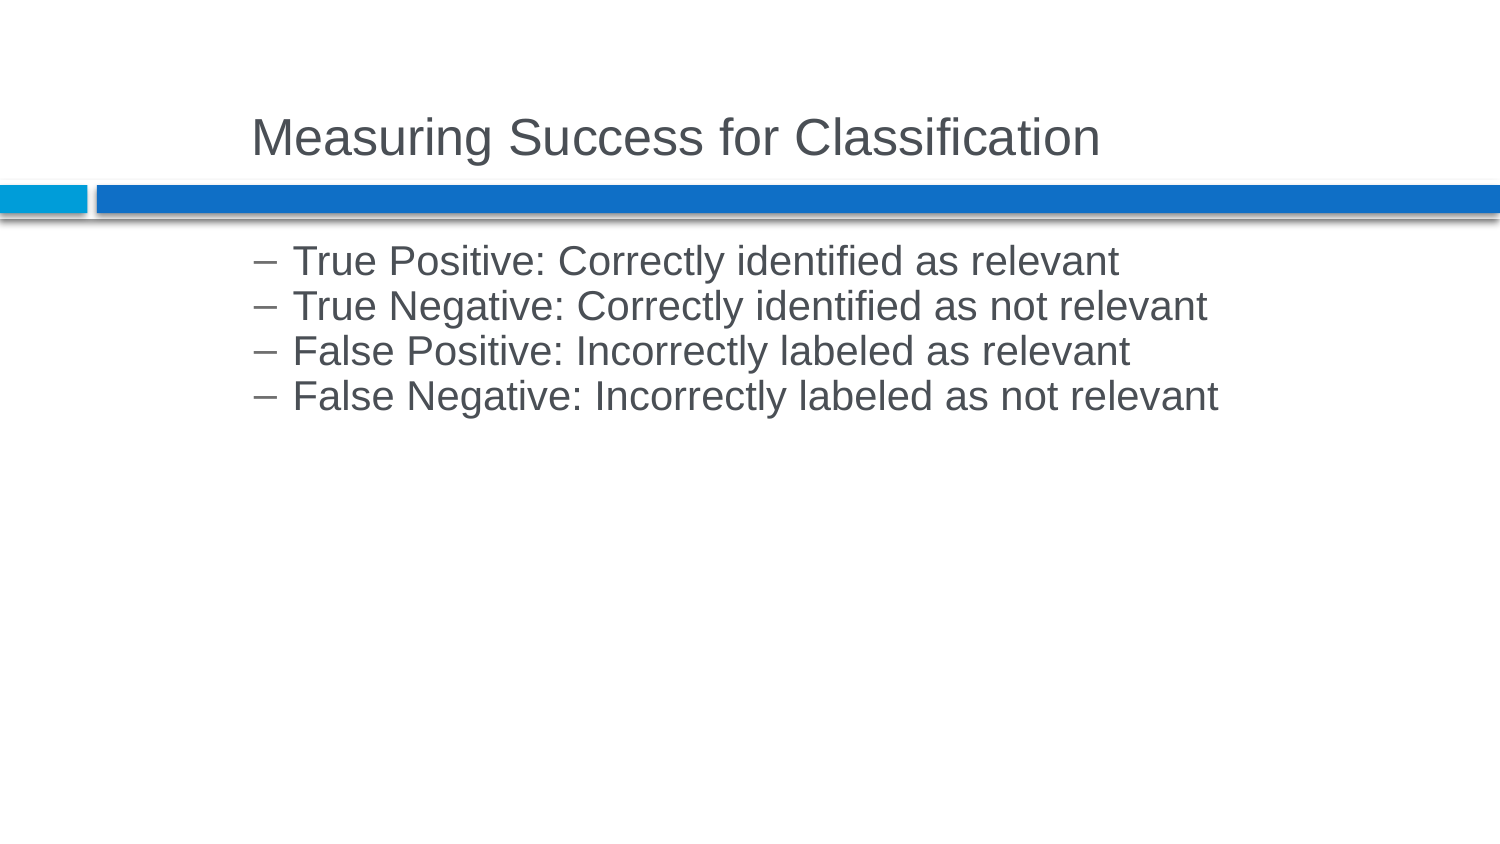

# Measuring Success for Classification
True Positive: Correctly identified as relevant
True Negative: Correctly identified as not relevant
False Positive: Incorrectly labeled as relevant
False Negative: Incorrectly labeled as not relevant